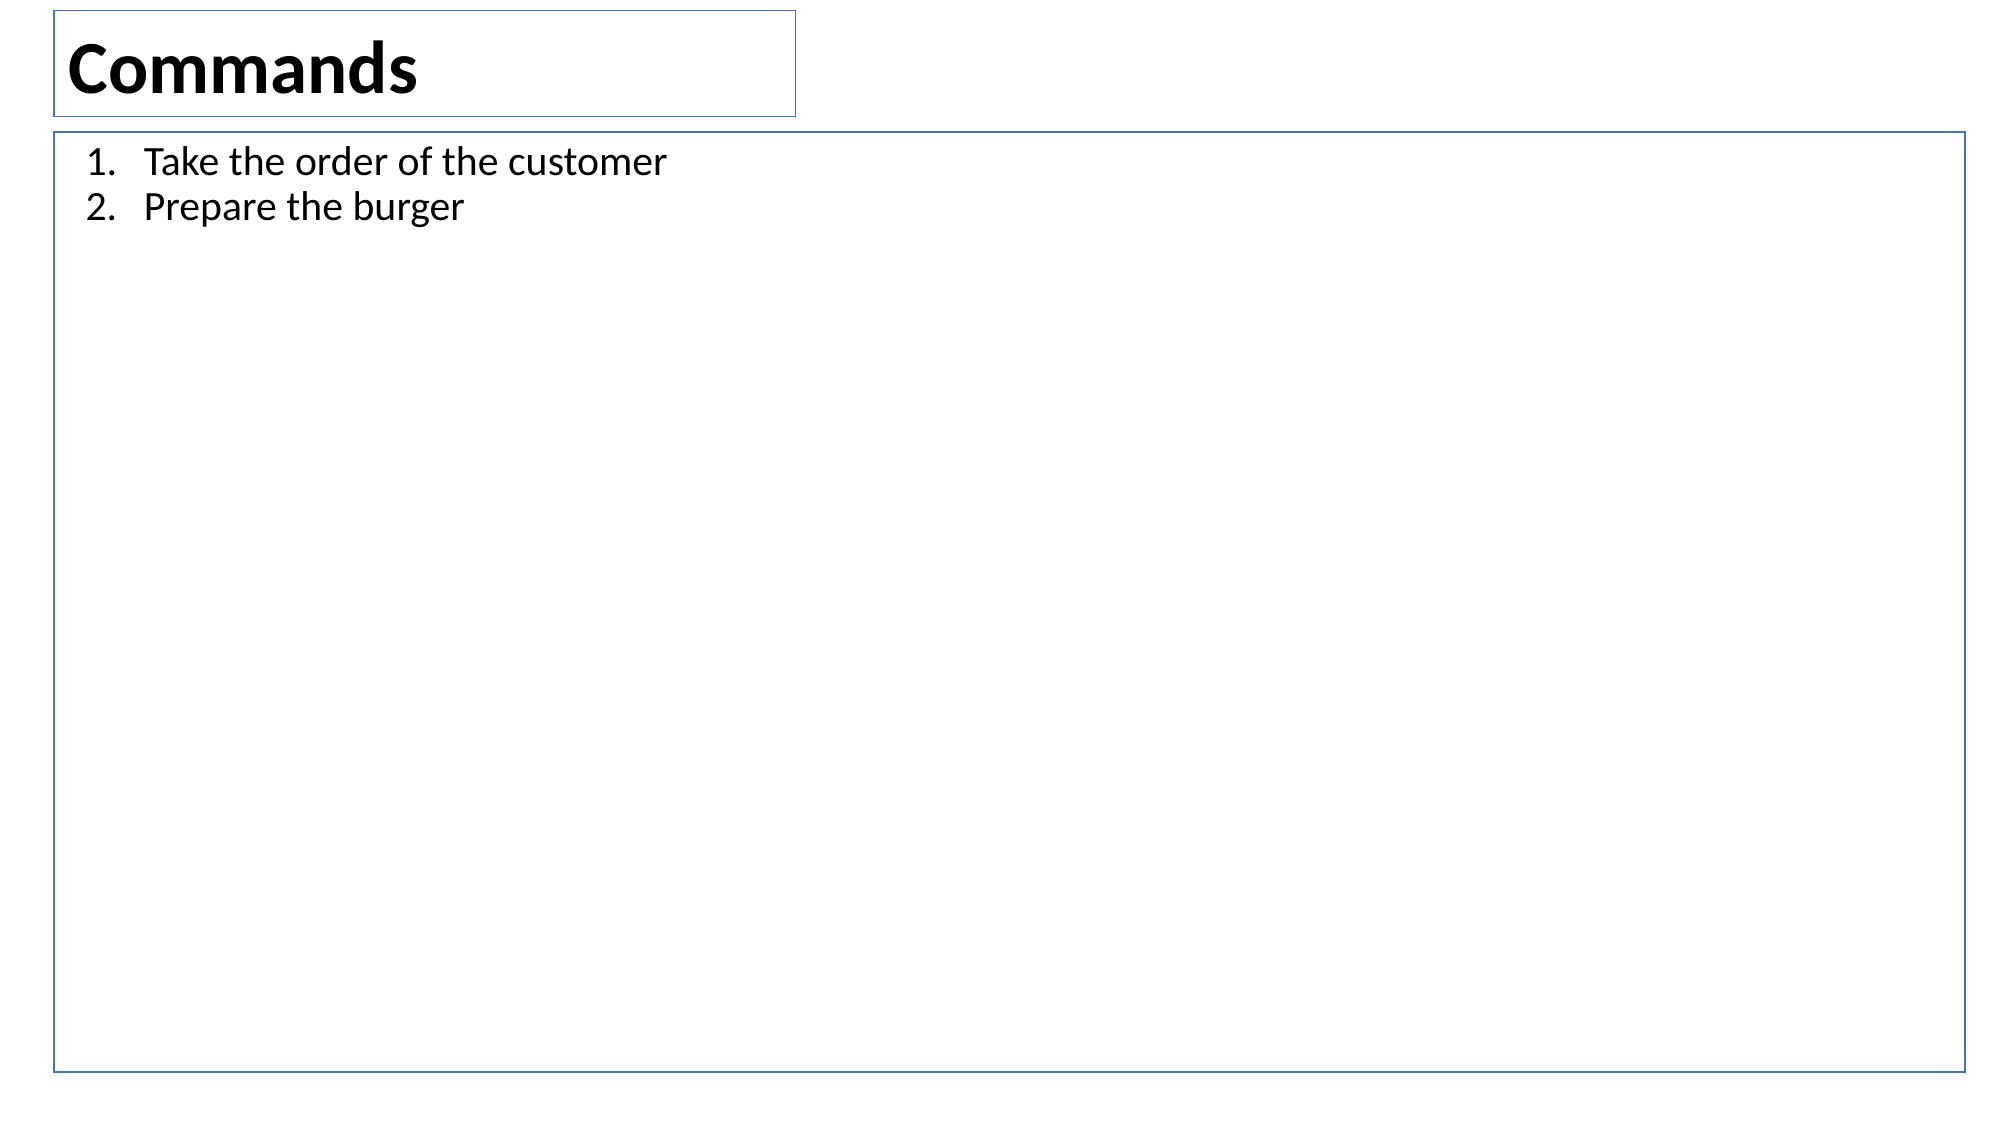

Commands
Take the order of the customer
Prepare the burger